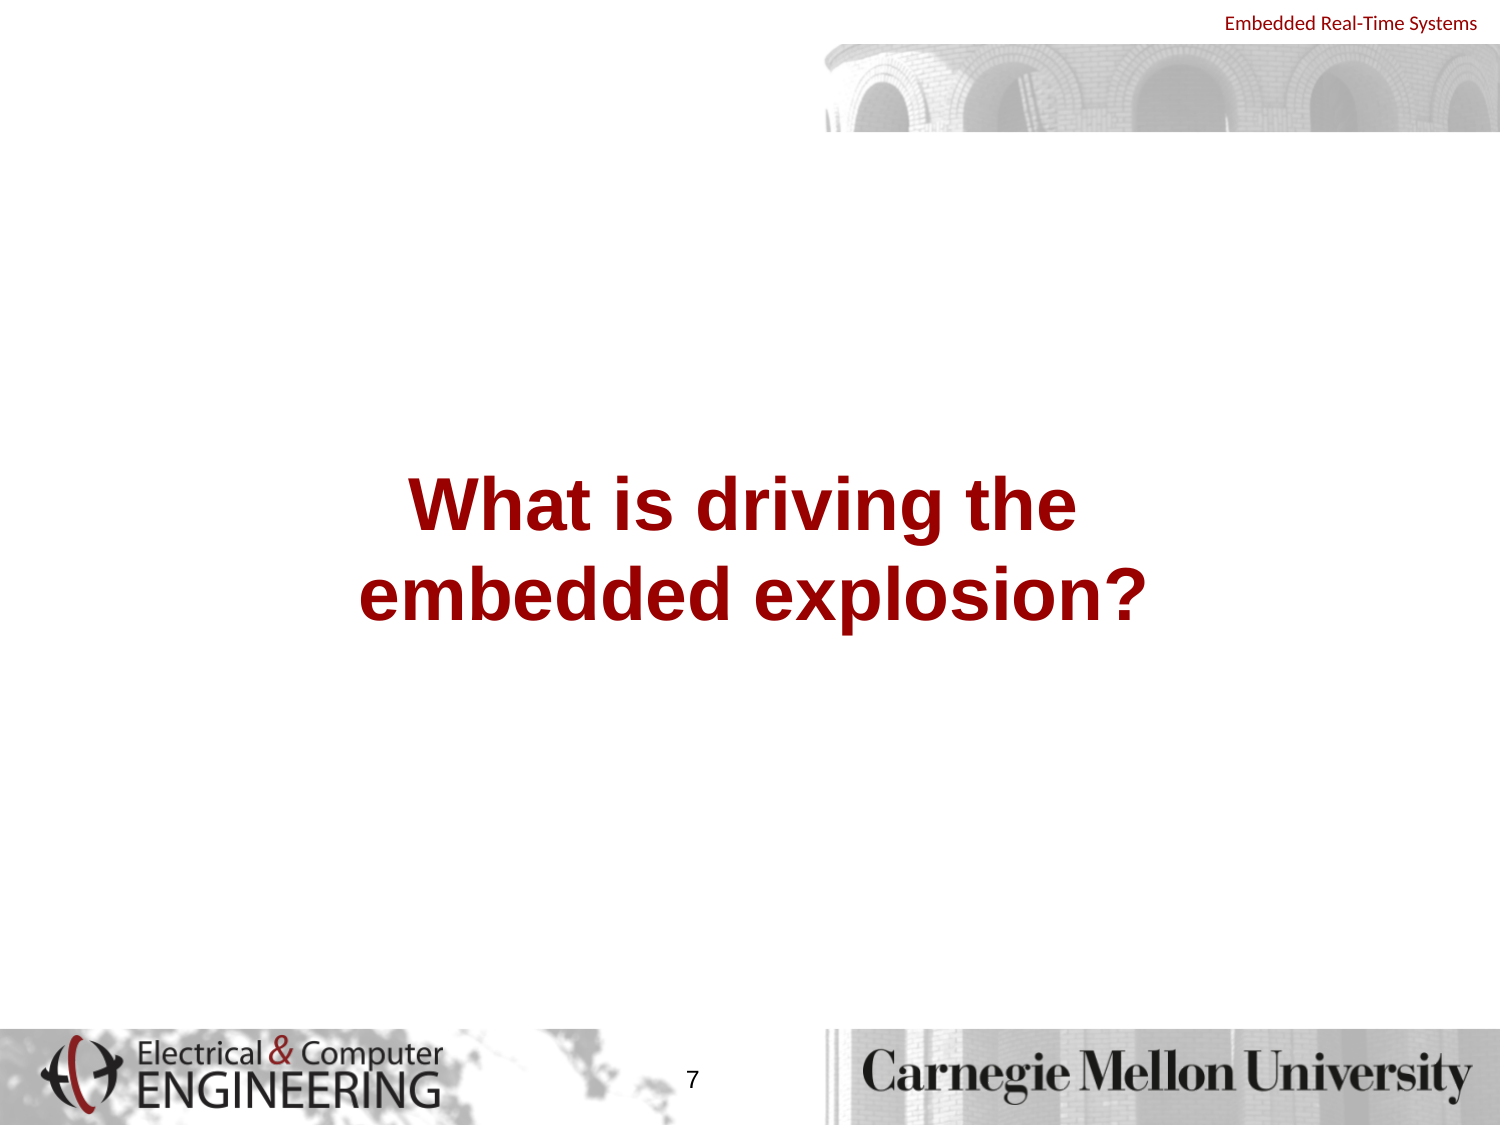

# What is driving the embedded explosion?
7